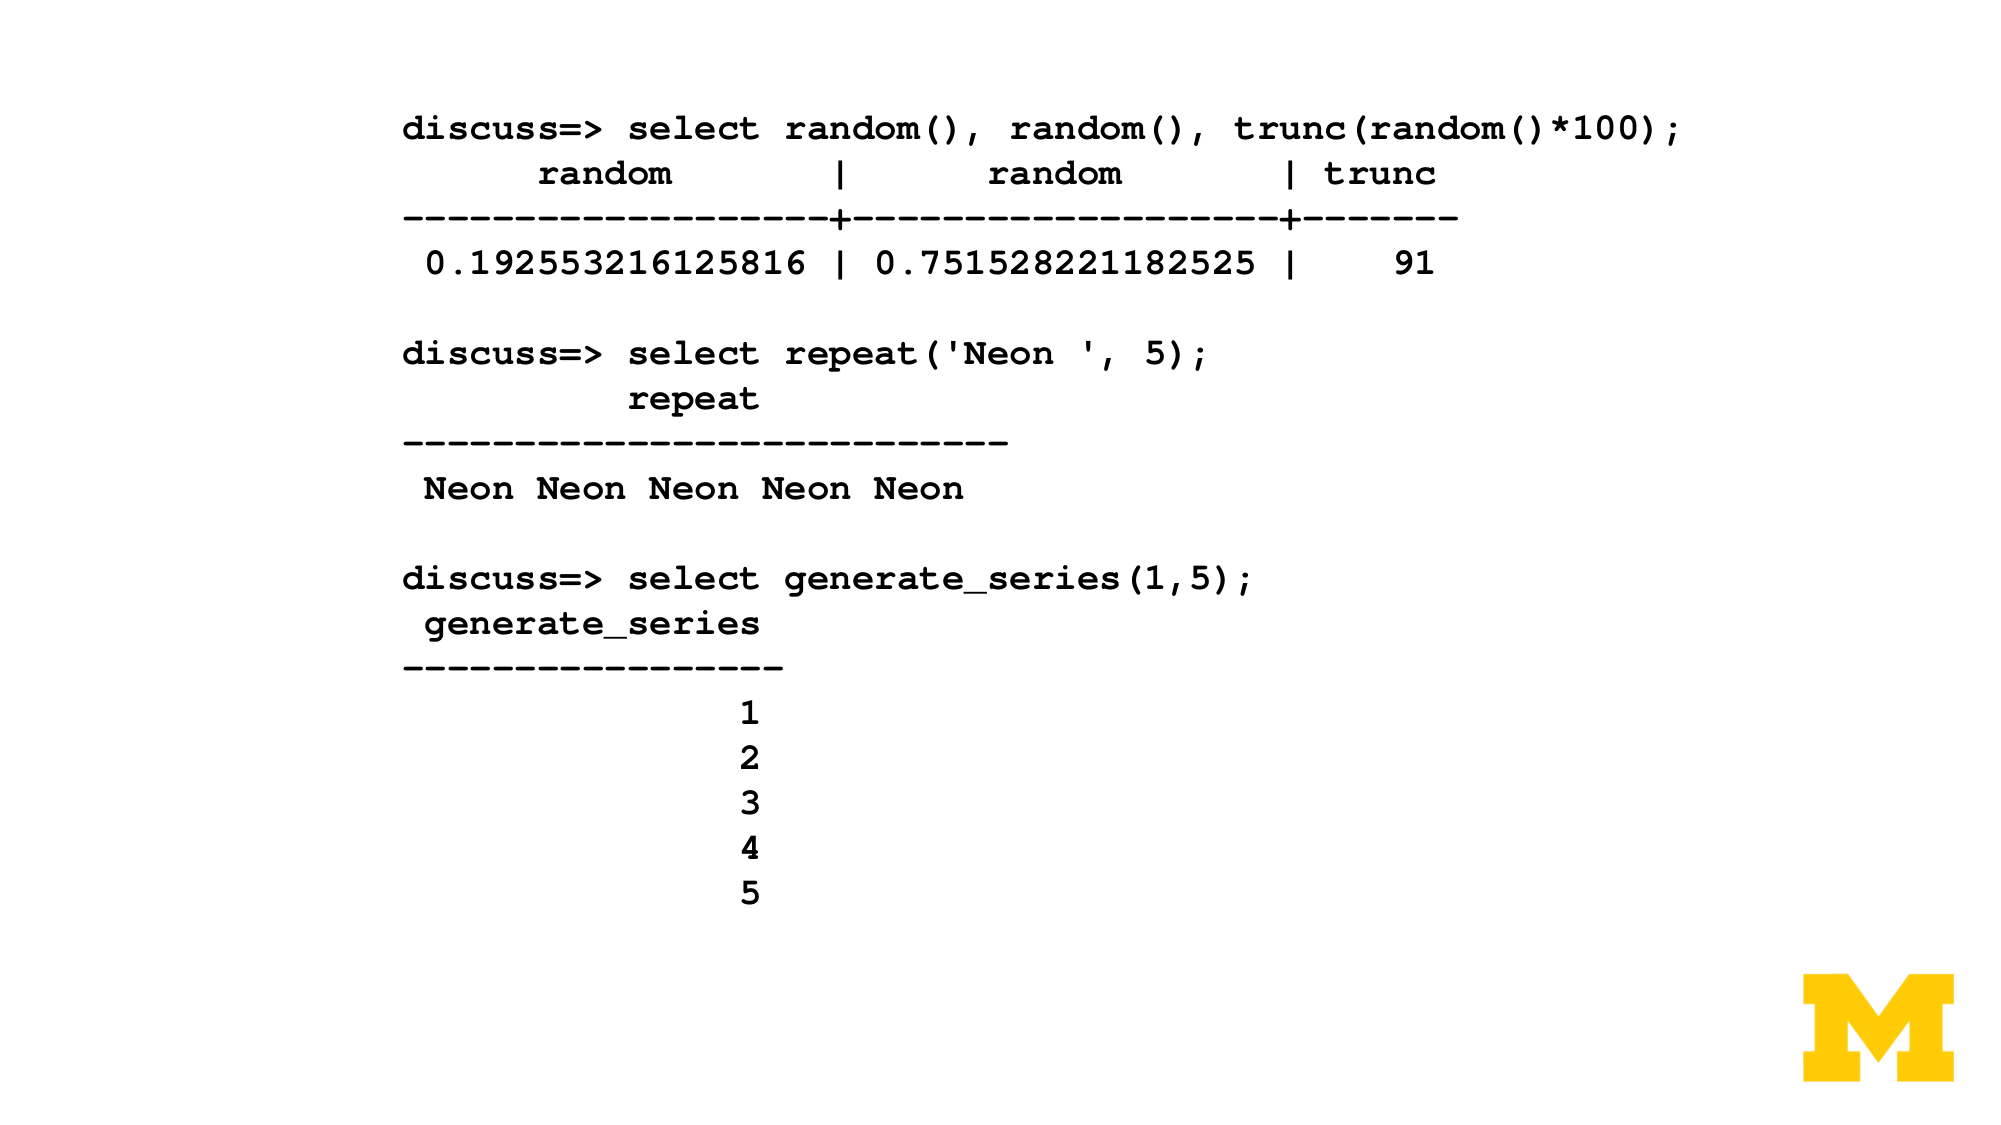

discuss=> select random(), random(), trunc(random()*100);
      random       |      random       | trunc
-------------------+-------------------+-------
 0.192553216125816 | 0.751528221182525 |    91

discuss=> select repeat('Neon ', 5);
          repeat
---------------------------
 Neon Neon Neon Neon Neon

discuss=> select generate_series(1,5);
 generate_series
-----------------
               1
               2
               3
               4
               5